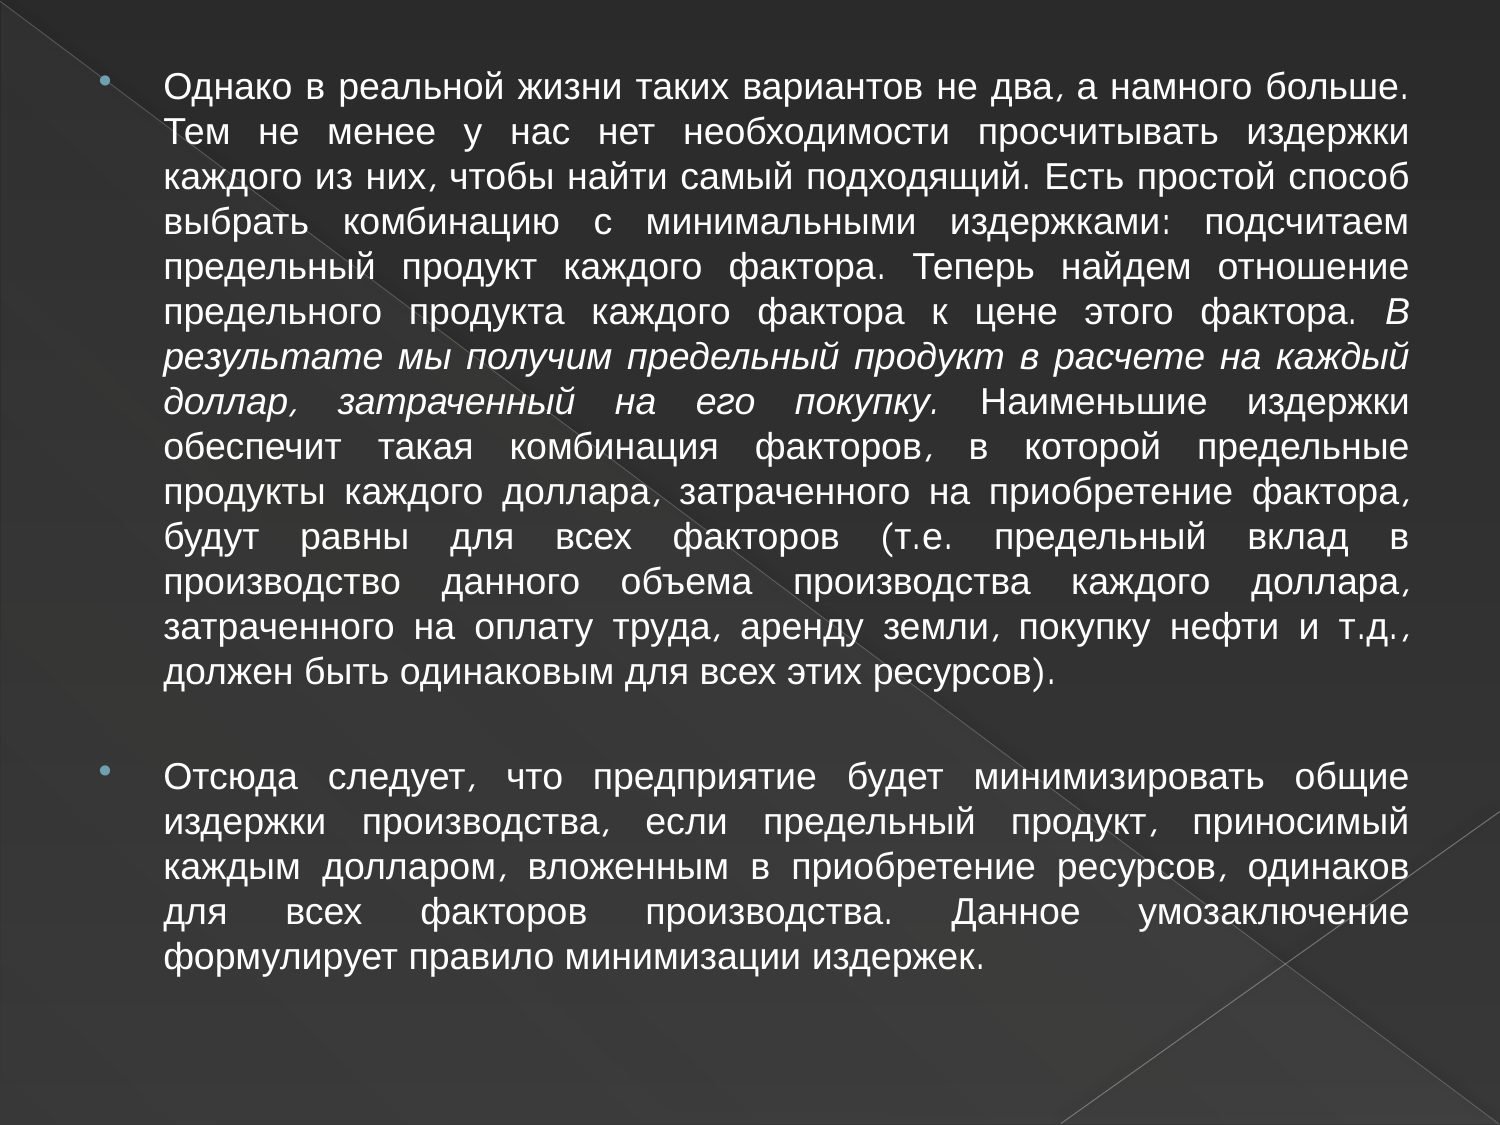

Однако в реальной жизни таких вариантов не два, а намного больше. Тем не менее у нас нет необходимости просчитывать издержки каждого из них, чтобы найти самый подходящий. Есть простой способ выбрать комбинацию с минимальными издержками: подсчитаем предельный продукт каждого фактора. Теперь найдем отношение предельного продукта каждого фактора к цене этого фактора. В результате мы получим предельный продукт в расчете на каждый доллар, затраченный на его покупку. Наименьшие издержки обеспечит такая комбинация факторов, в которой предельные продукты каждого доллара, затраченного на приобретение фактора, будут равны для всех факторов (т.е. предельный вклад в производство данного объема производства каждого доллара, затраченного на оплату труда, аренду земли, покупку нефти и т.д., должен быть одинаковым для всех этих ресурсов).

Отсюда следует, что предприятие будет минимизировать общие издержки производства, если предельный продукт, приносимый каждым долларом, вложенным в приобретение ресурсов, одинаков для всех факторов производства. Данное умозаключение формулирует правило минимизации издержек.